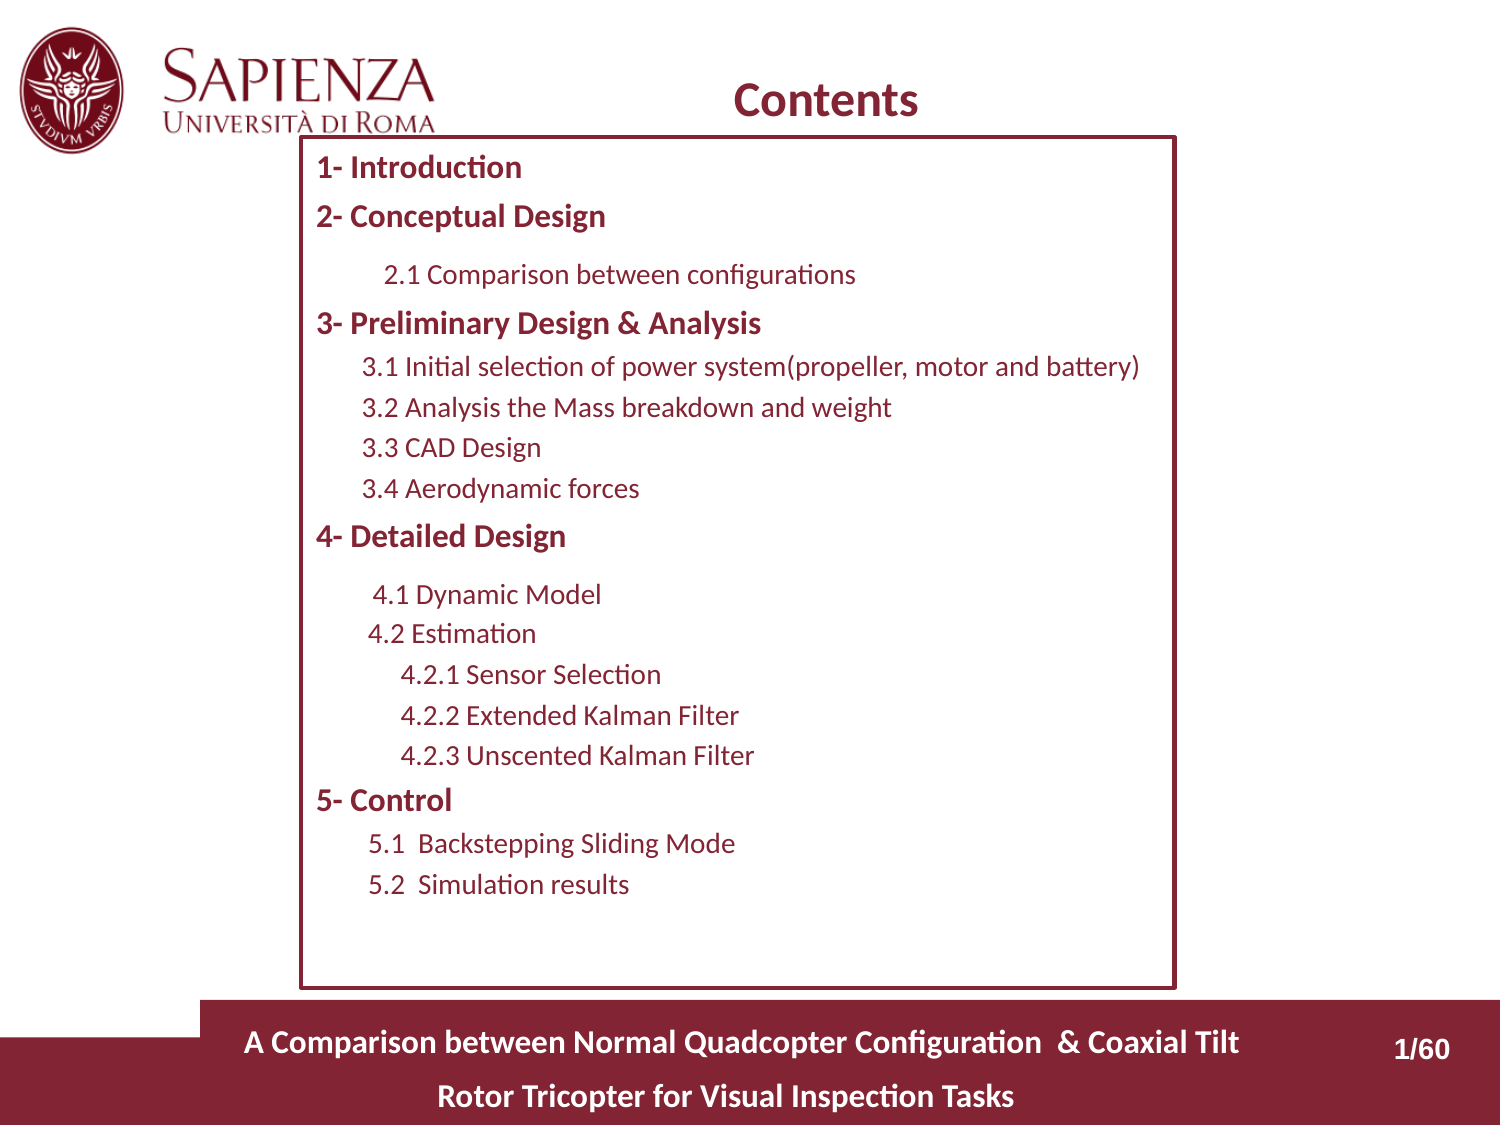

# Contents
1- Introduction
2- Conceptual Design
      2.1 Comparison between configurations
3- Preliminary Design & Analysis
       3.1 Initial selection of power system(propeller, motor and battery)
       3.2 Analysis the Mass breakdown and weight
       3.3 CAD Design
       3.4 Aerodynamic forces
4- Detailed Design
     4.1 Dynamic Model
        4.2 Estimation
             4.2.1 Sensor Selection
             4.2.2 Extended Kalman Filter
             4.2.3 Unscented Kalman Filter
5- Control
        5.1  Backstepping Sliding Mode
        5.2  Simulation results
  A Comparison between Normal Quadcopter Configuration  & Coaxial Tilt Rotor Tricopter for Visual Inspection Tasks
1/60